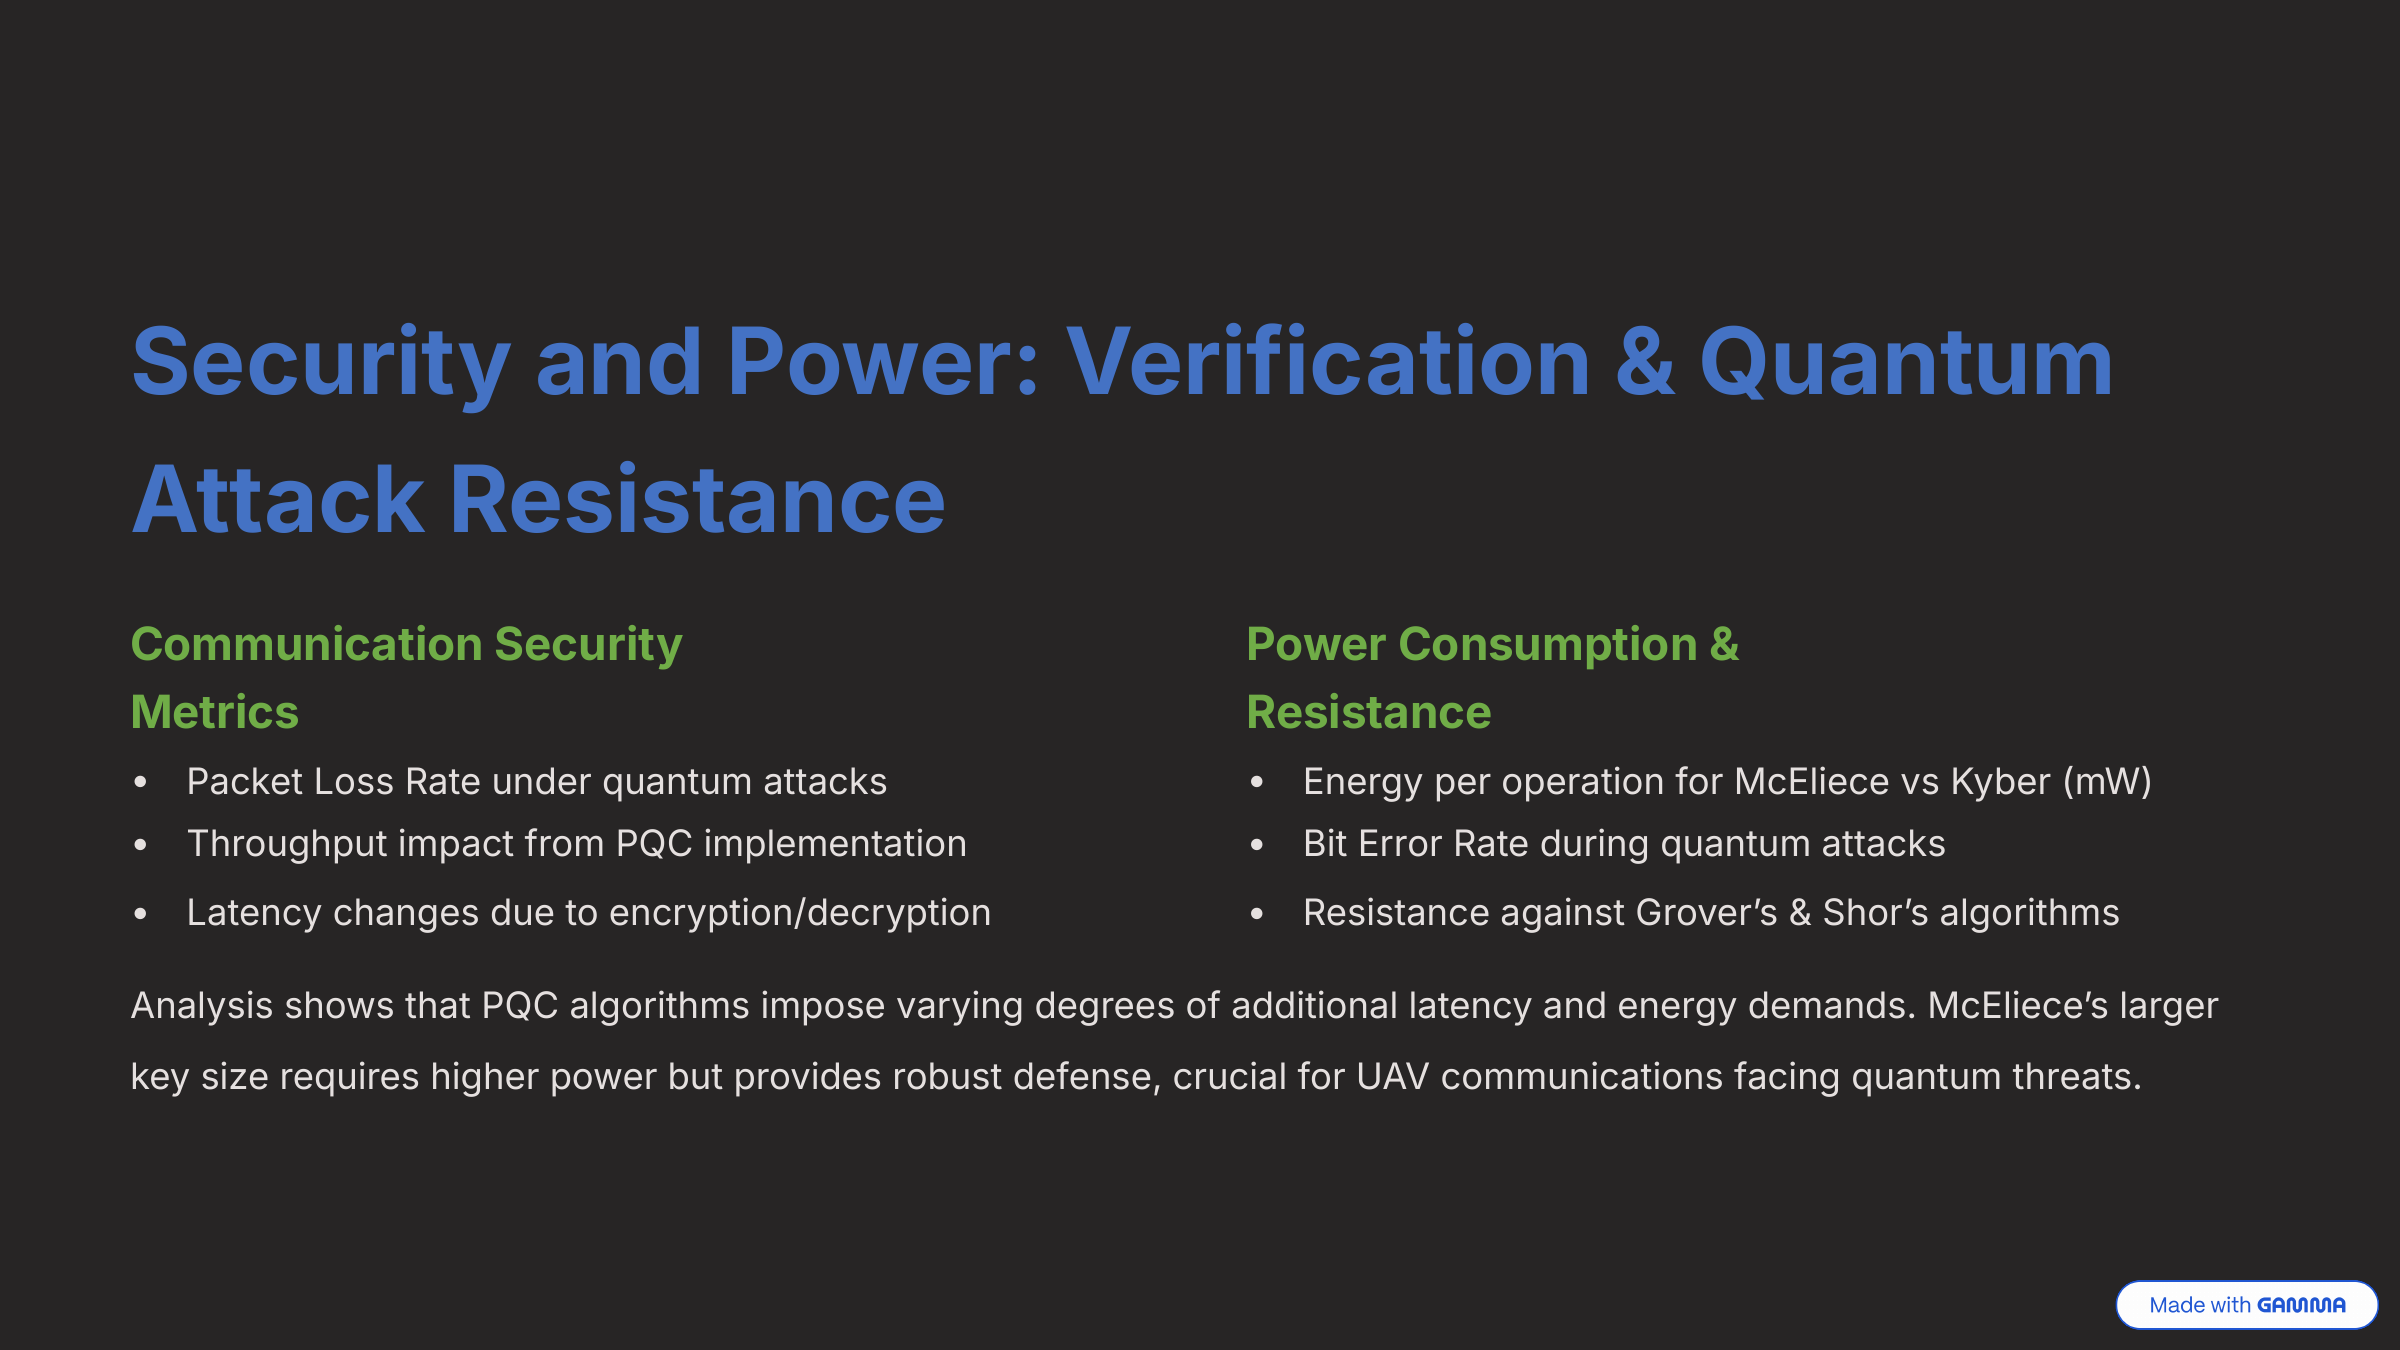

Security and Power: Verification & Quantum Attack Resistance
Communication Security Metrics
Power Consumption & Resistance
Packet Loss Rate under quantum attacks
Energy per operation for McEliece vs Kyber (mW)
Throughput impact from PQC implementation
Bit Error Rate during quantum attacks
Latency changes due to encryption/decryption
Resistance against Grover’s & Shor’s algorithms
Analysis shows that PQC algorithms impose varying degrees of additional latency and energy demands. McEliece’s larger key size requires higher power but provides robust defense, crucial for UAV communications facing quantum threats.